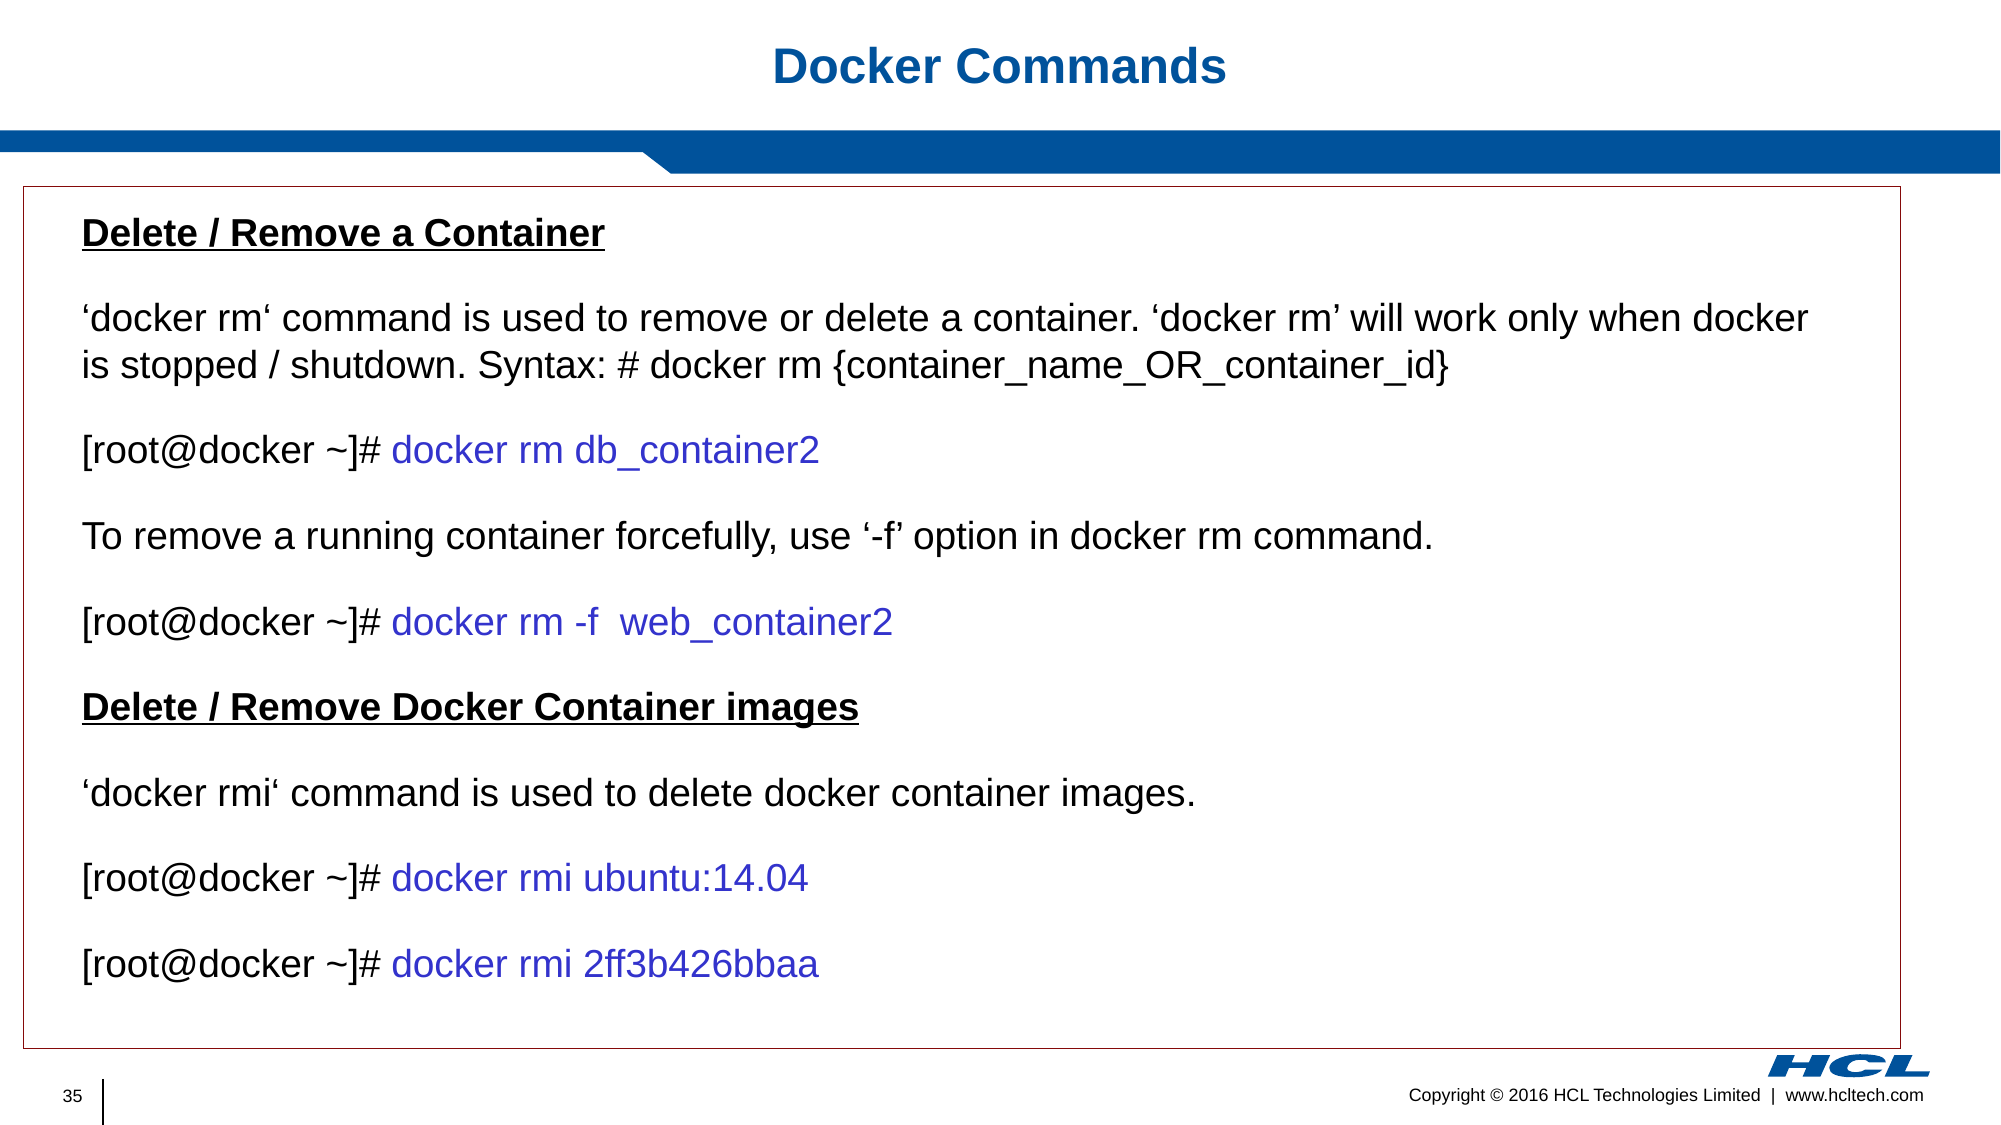

# Docker Commands

Delete / Remove a Container
‘docker rm‘ command is used to remove or delete a container. ‘docker rm’ will work only when docker is stopped / shutdown. Syntax: # docker rm {container_name_OR_container_id}
[root@docker ~]# docker rm db_container2
To remove a running container forcefully, use ‘-f’ option in docker rm command.
[root@docker ~]# docker rm -f  web_container2
Delete / Remove Docker Container images
‘docker rmi‘ command is used to delete docker container images.
[root@docker ~]# docker rmi ubuntu:14.04
[root@docker ~]# docker rmi 2ff3b426bbaa